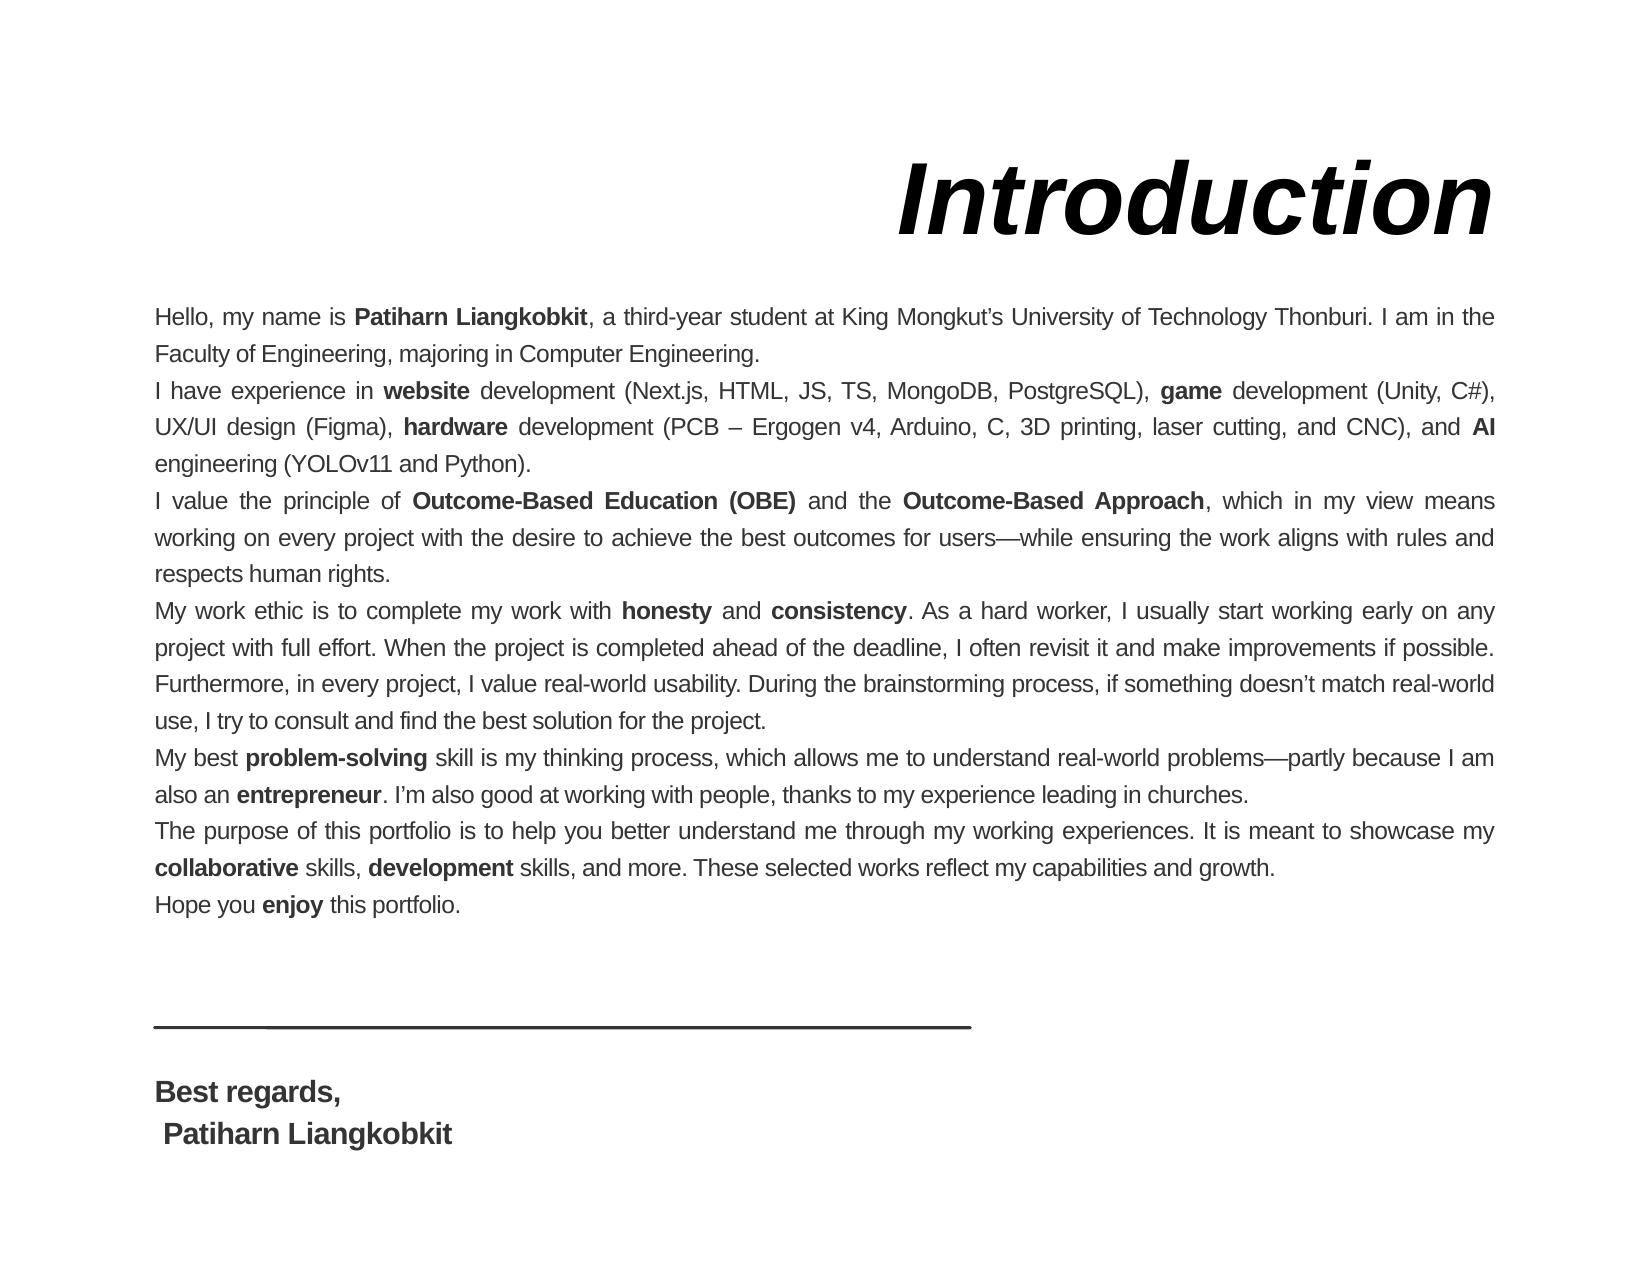

Introduction
Hello, my name is Patiharn Liangkobkit, a third-year student at King Mongkut’s University of Technology Thonburi. I am in the Faculty of Engineering, majoring in Computer Engineering.
I have experience in website development (Next.js, HTML, JS, TS, MongoDB, PostgreSQL), game development (Unity, C#), UX/UI design (Figma), hardware development (PCB – Ergogen v4, Arduino, C, 3D printing, laser cutting, and CNC), and AI engineering (YOLOv11 and Python).
I value the principle of Outcome-Based Education (OBE) and the Outcome-Based Approach, which in my view means working on every project with the desire to achieve the best outcomes for users—while ensuring the work aligns with rules and respects human rights.
My work ethic is to complete my work with honesty and consistency. As a hard worker, I usually start working early on any project with full effort. When the project is completed ahead of the deadline, I often revisit it and make improvements if possible. Furthermore, in every project, I value real-world usability. During the brainstorming process, if something doesn’t match real-world use, I try to consult and find the best solution for the project.
My best problem-solving skill is my thinking process, which allows me to understand real-world problems—partly because I am also an entrepreneur. I’m also good at working with people, thanks to my experience leading in churches.
The purpose of this portfolio is to help you better understand me through my working experiences. It is meant to showcase my collaborative skills, development skills, and more. These selected works reflect my capabilities and growth.
Hope you enjoy this portfolio.

Best regards,
 Patiharn Liangkobkit